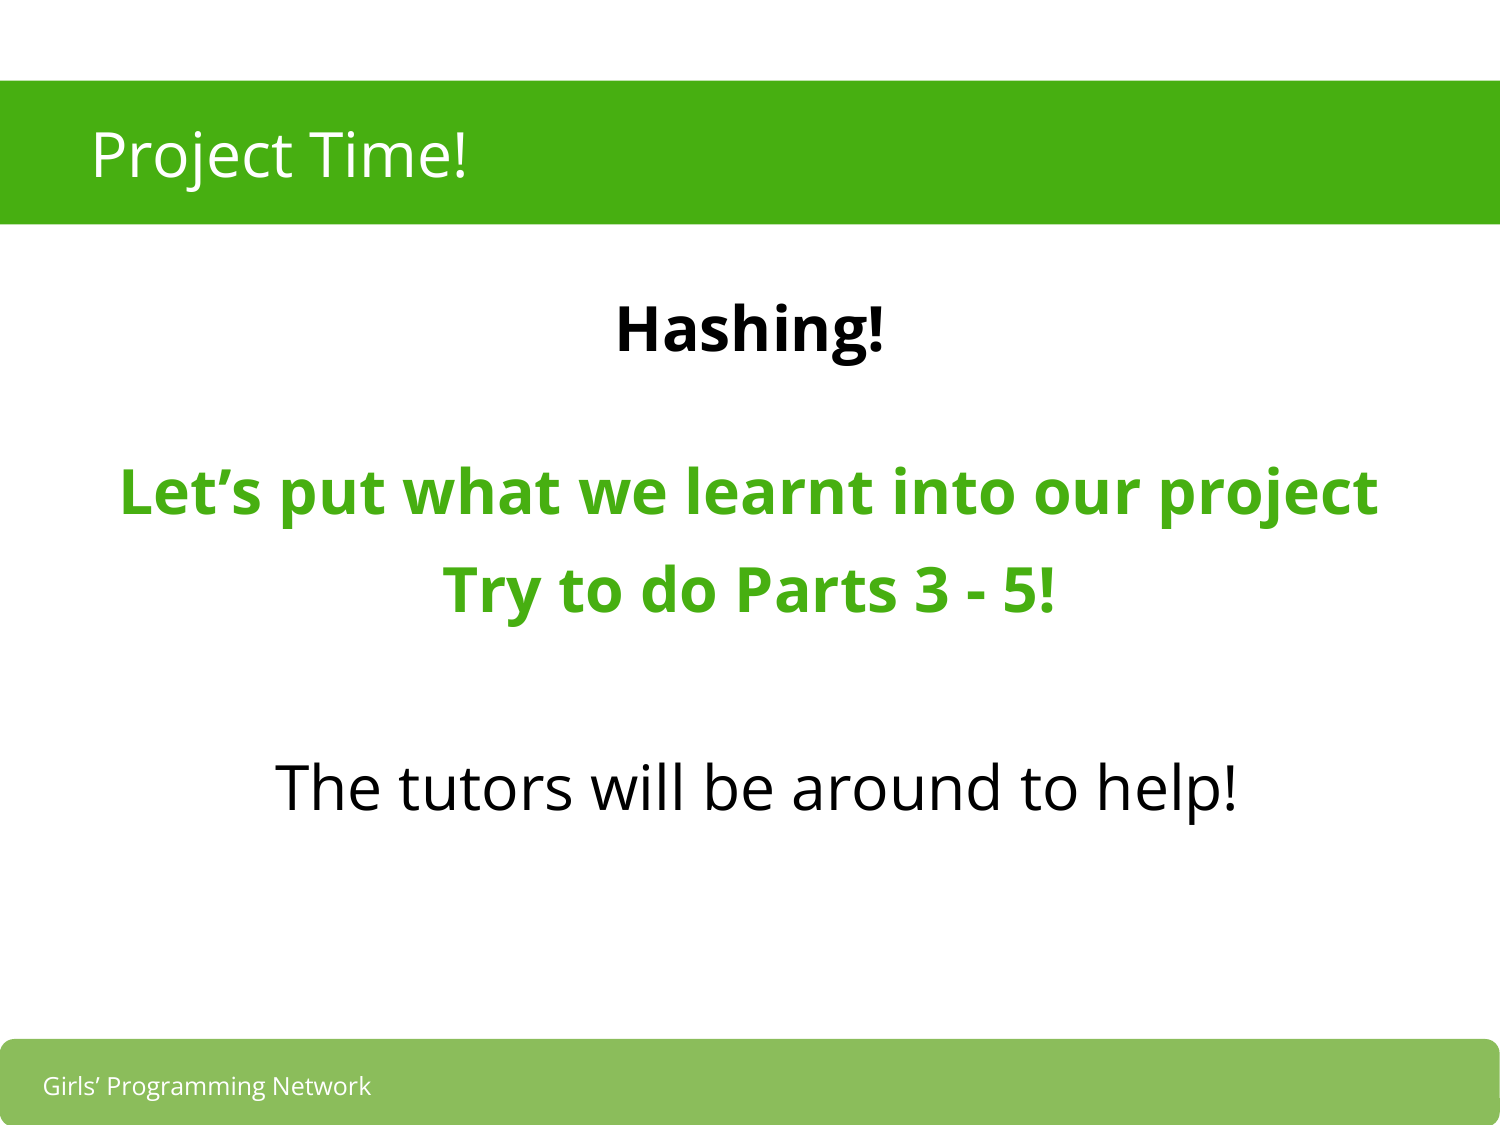

# Project Time!
Hashing!

Let’s put what we learnt into our project
Try to do Parts 3 - 5!

 The tutors will be around to help!